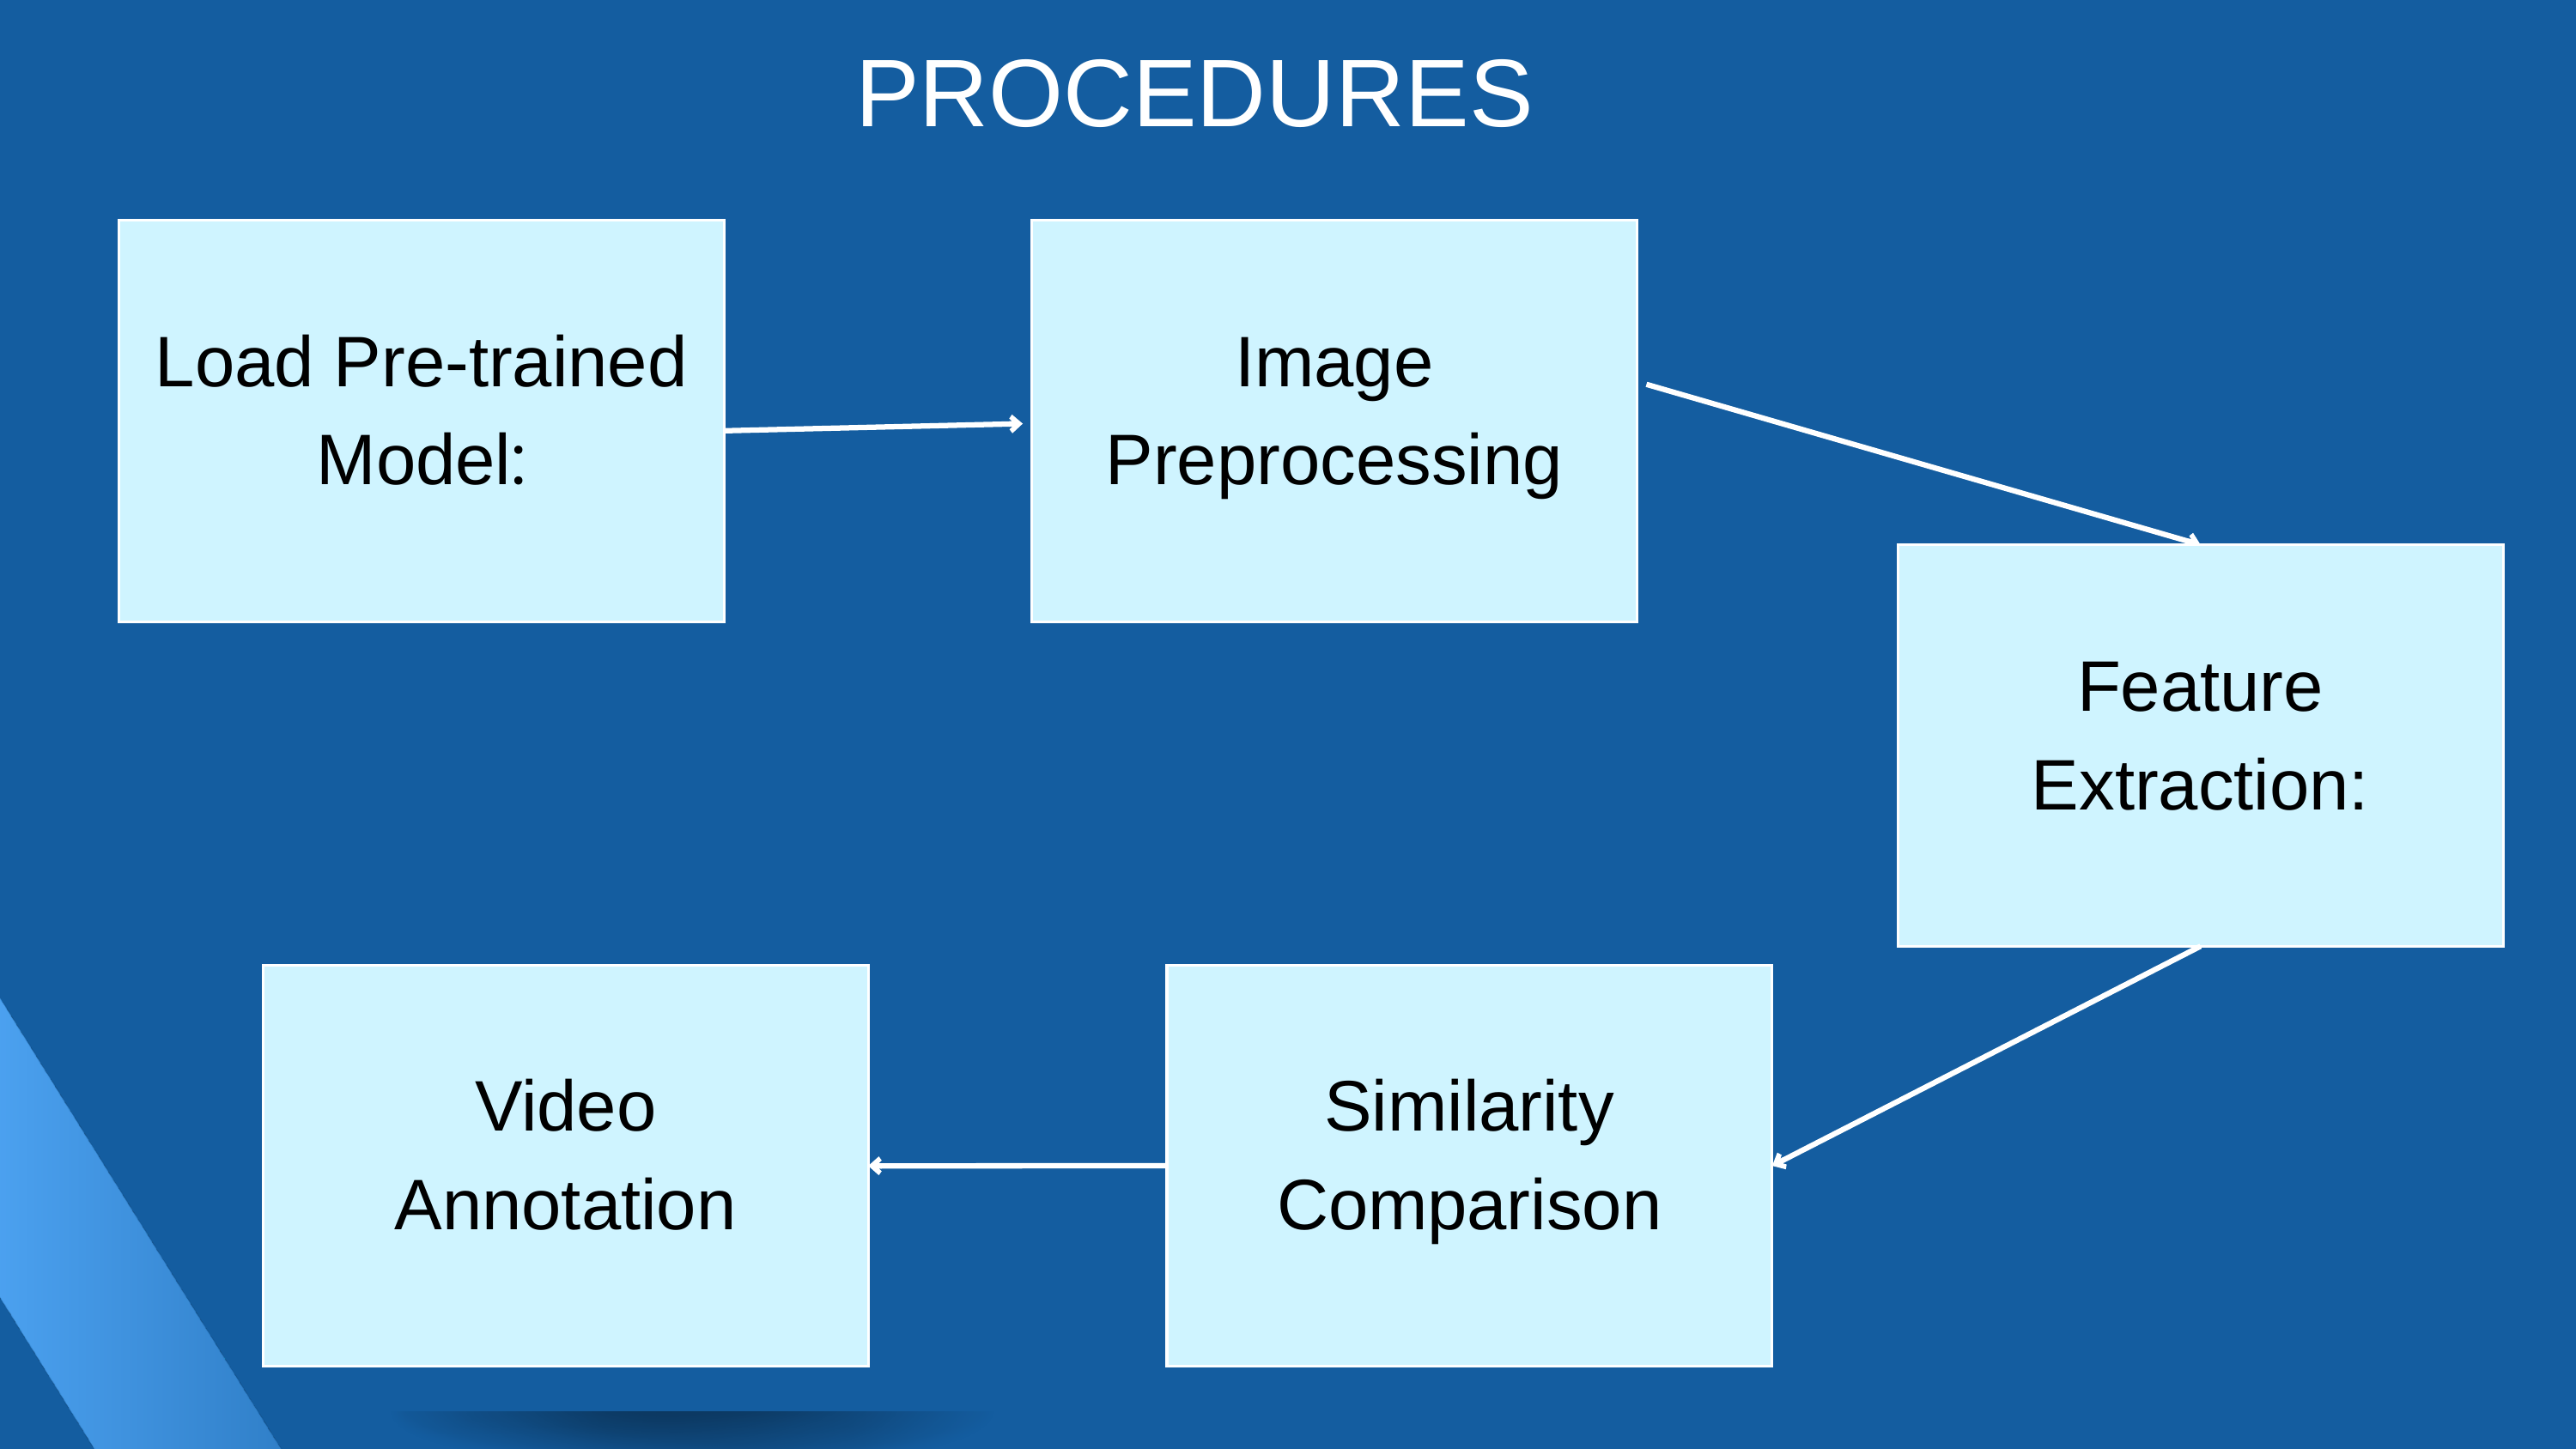

PROCEDURES

Load Pre-trained Model:

Image Preprocessing

Feature Extraction:

Video
Annotation

Similarity
Comparison